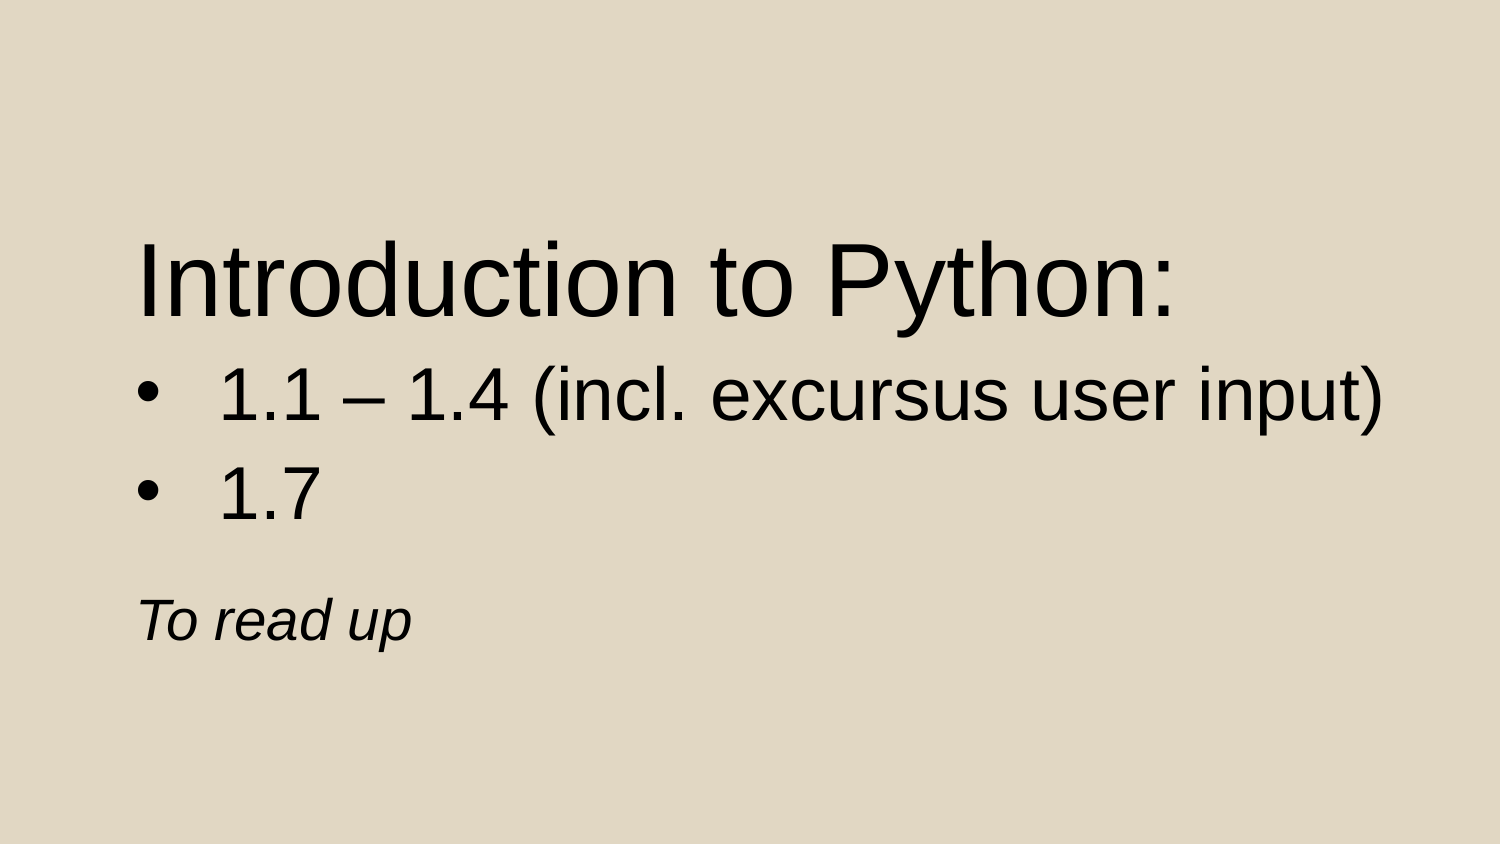

Introduction to Python:
1.1 – 1.4 (incl. excursus user input)
1.7
To read up